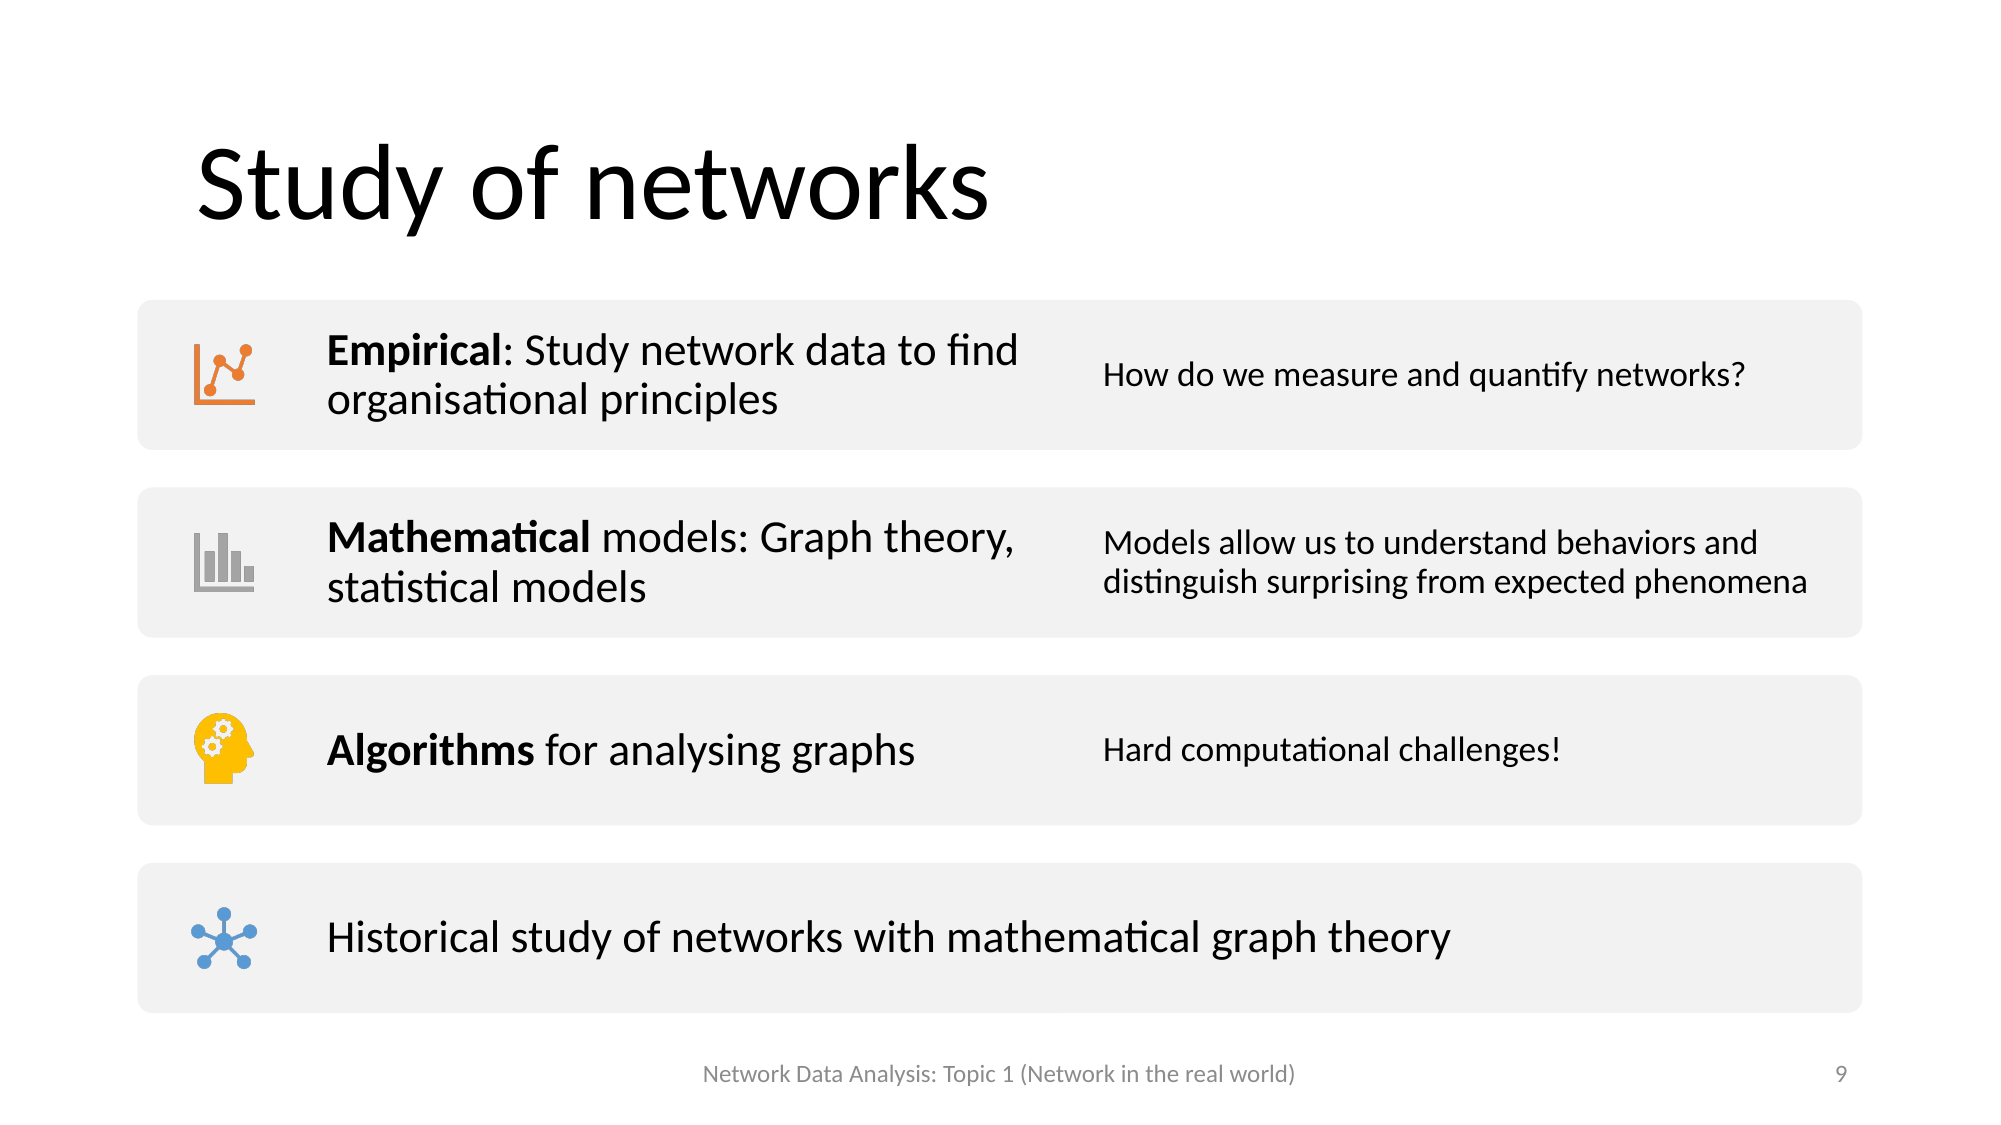

# Study of networks
Empirical: Study network data to find organisational principles
How do we measure and quantify networks?
Mathematical models: Graph theory, statistical models
Models allow us to understand behaviors and distinguish surprising from expected phenomena
Algorithms for analysing graphs
Hard computational challenges!
Historical study of networks with mathematical graph theory
Network Data Analysis: Topic 1 (Network in the real world)
9